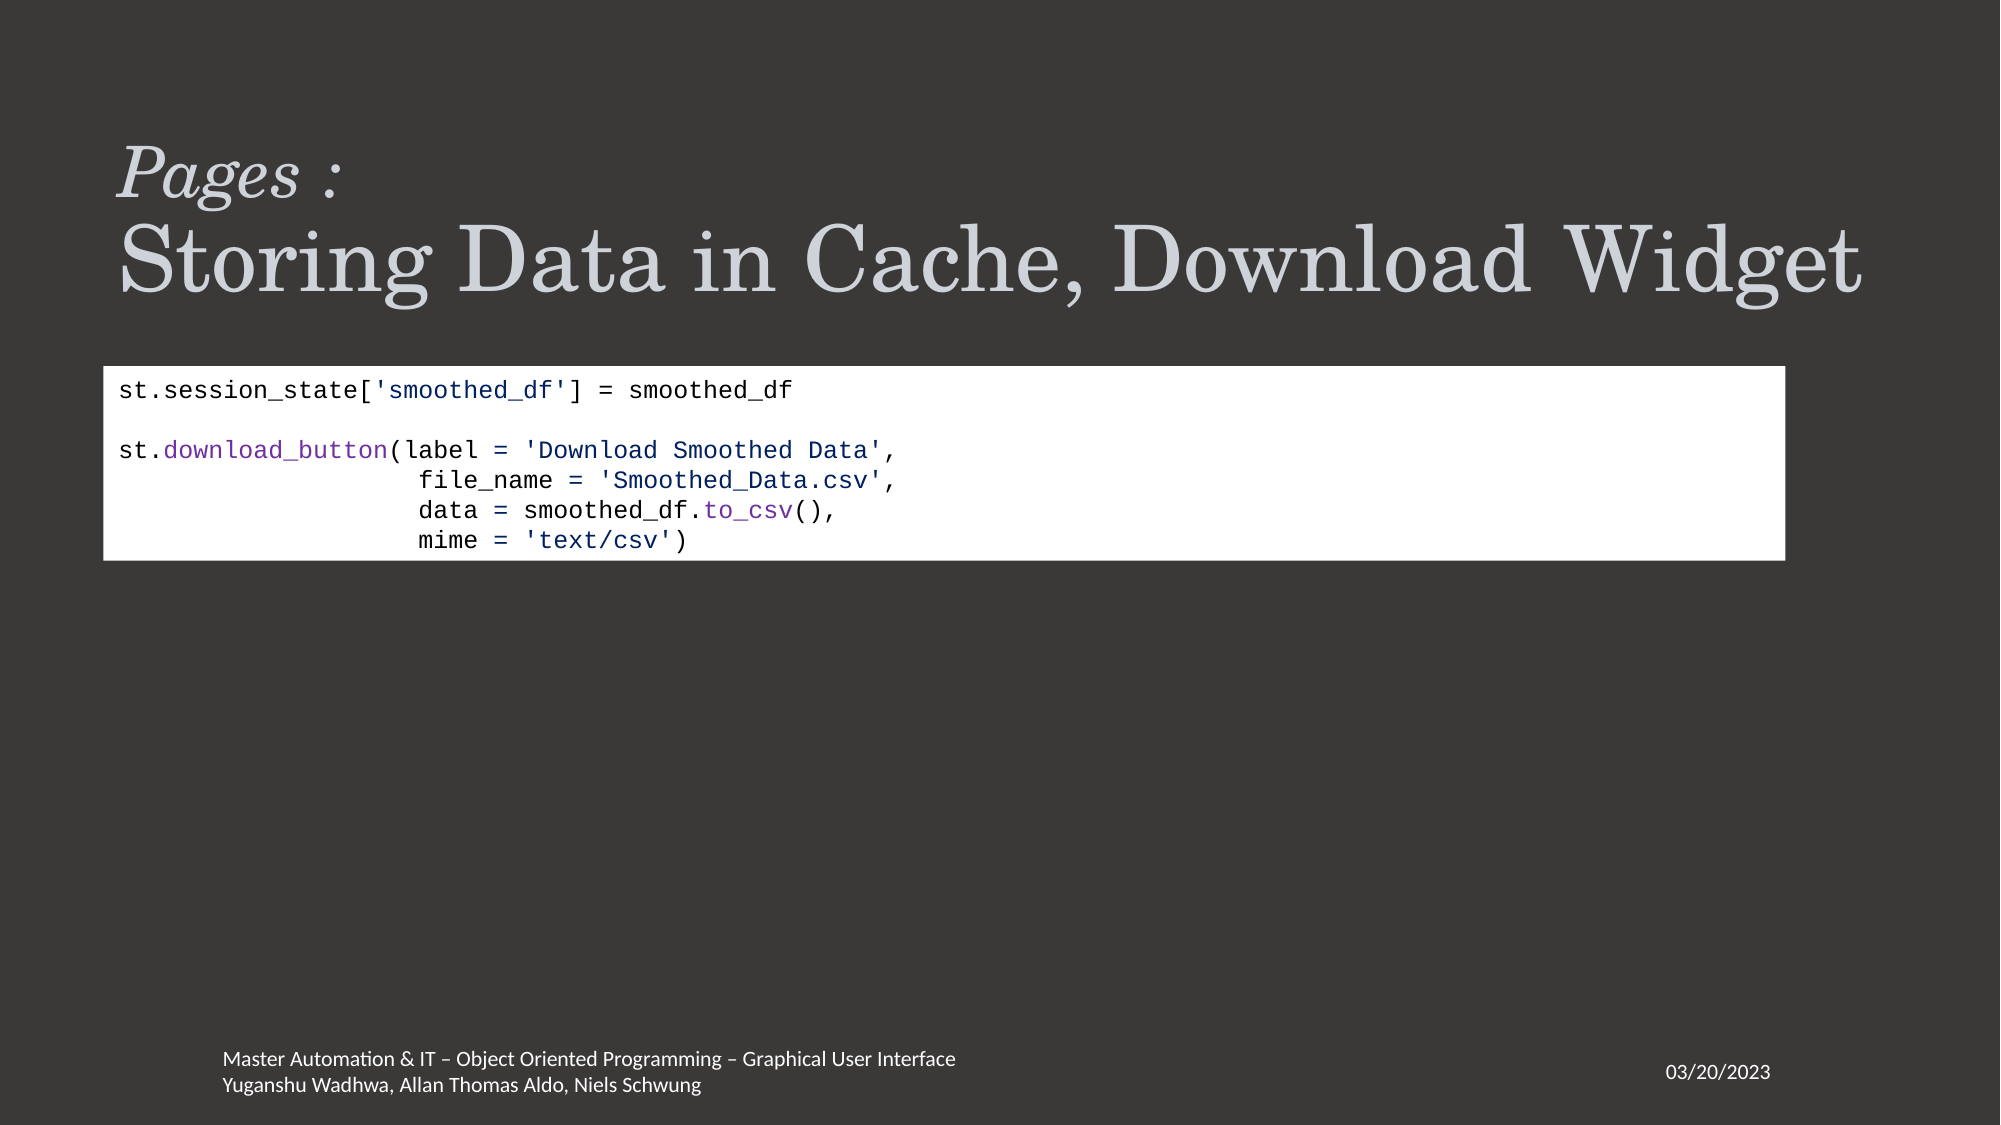

# Pages : Storing Data in Cache, Download Widget
st.session_state['smoothed_df'] = smoothed_df

st.download_button(label = 'Download Smoothed Data',
                    file_name = 'Smoothed_Data.csv',
                    data = smoothed_df.to_csv(),
                    mime = 'text/csv')
Master Automation & IT – Object Oriented Programming – Graphical User Interface
Yuganshu Wadhwa, Allan Thomas Aldo, Niels Schwung
03/20/2023